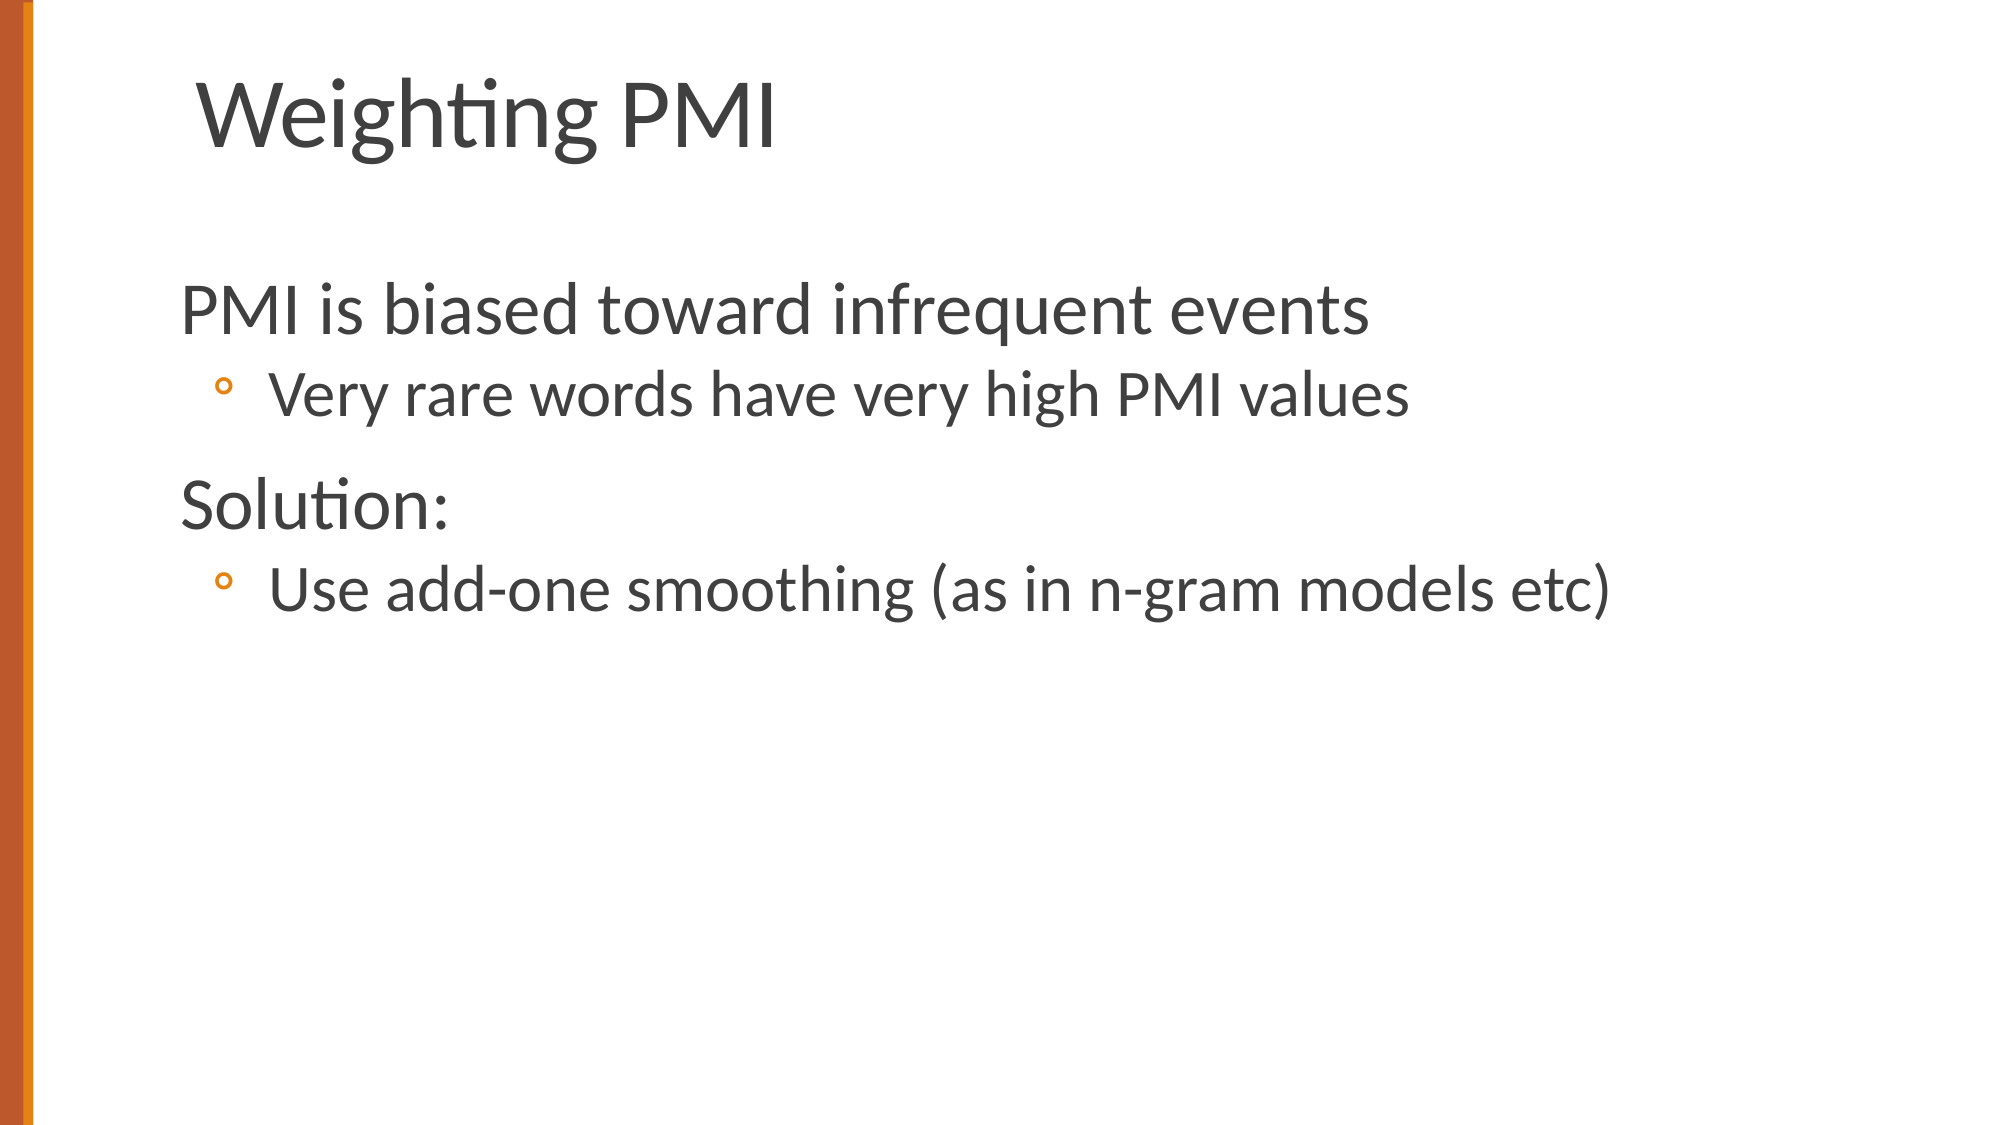

# Weighting PMI
PMI is biased toward infrequent events
Very rare words have very high PMI values
Solution:
Use add-one smoothing (as in n-gram models etc)

66